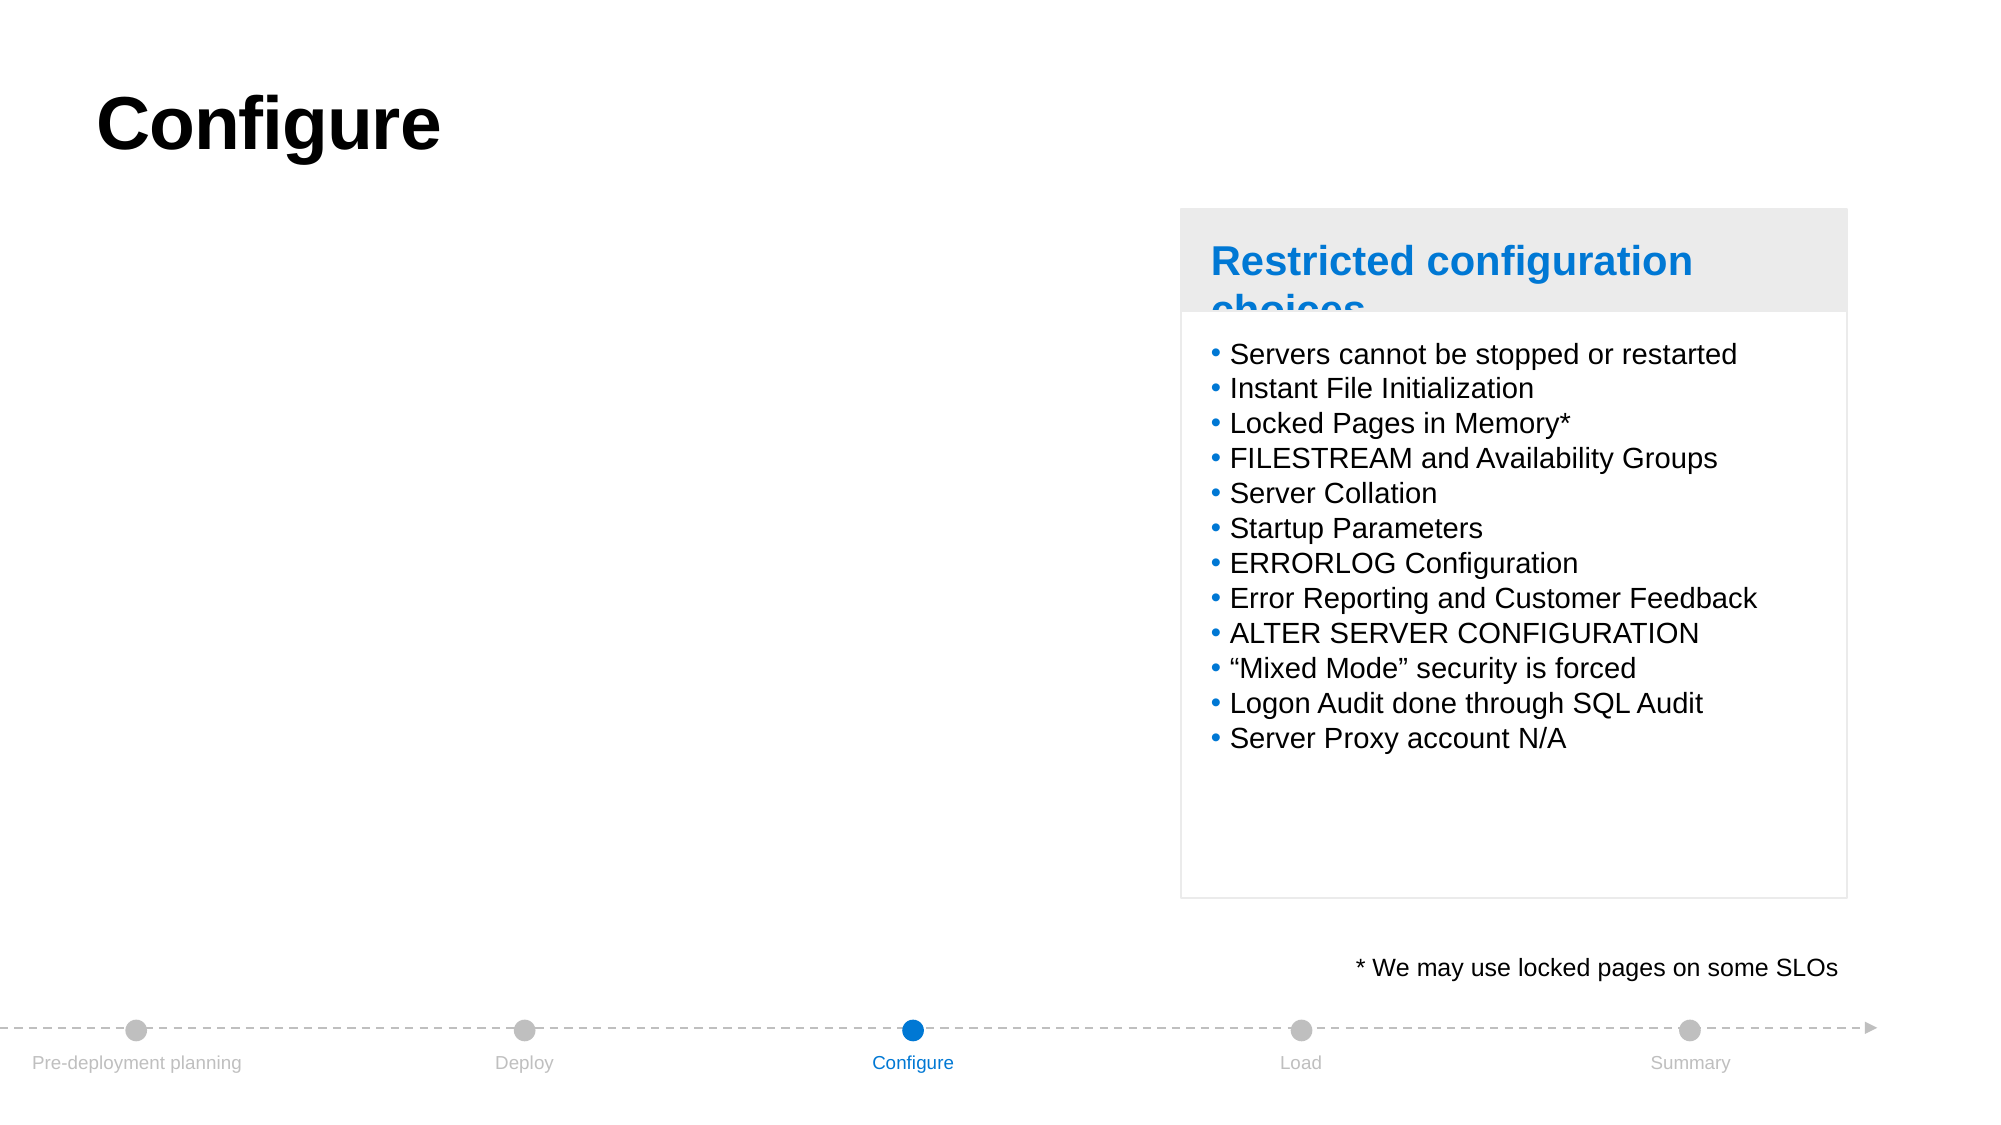

# Configure

SNAPSHOT_ISOLATION_STATE
READ_ COMMITTED_ SNAPSHOT
FULL RECOVERY
CHECKSUM
QUERY_ STORE
TDE
ACCELERATED_DATABASE_RECOVERY

Restricted configuration choices
Servers cannot be stopped or restarted
Instant File Initialization
Locked Pages in Memory*
FILESTREAM and Availability Groups
Server Collation
Startup Parameters
ERRORLOG Configuration
Error Reporting and Customer Feedback
ALTER SERVER CONFIGURATION
“Mixed Mode” security is forced
Logon Audit done through SQL Audit
Server Proxy account N/A
Configuring MI
sp_configure
Trace Flags
Tempdb size (indirectly)
Model and master
“Edition”
Networking configuration
Space Management
Configuring databases
ALTER DATABASE
File Maintenance (MI only)
SET options
“Edition”
dbcompat
ALTER DATABASE SCOPED CONFIGURATION
SQL DB:
“Stale” page detection
Collations
Default options ON (right)
Networking configuration
Space Management
* We may use locked pages on some SLOs

Deploy
Configure
Load
Summary
Pre-deployment planning